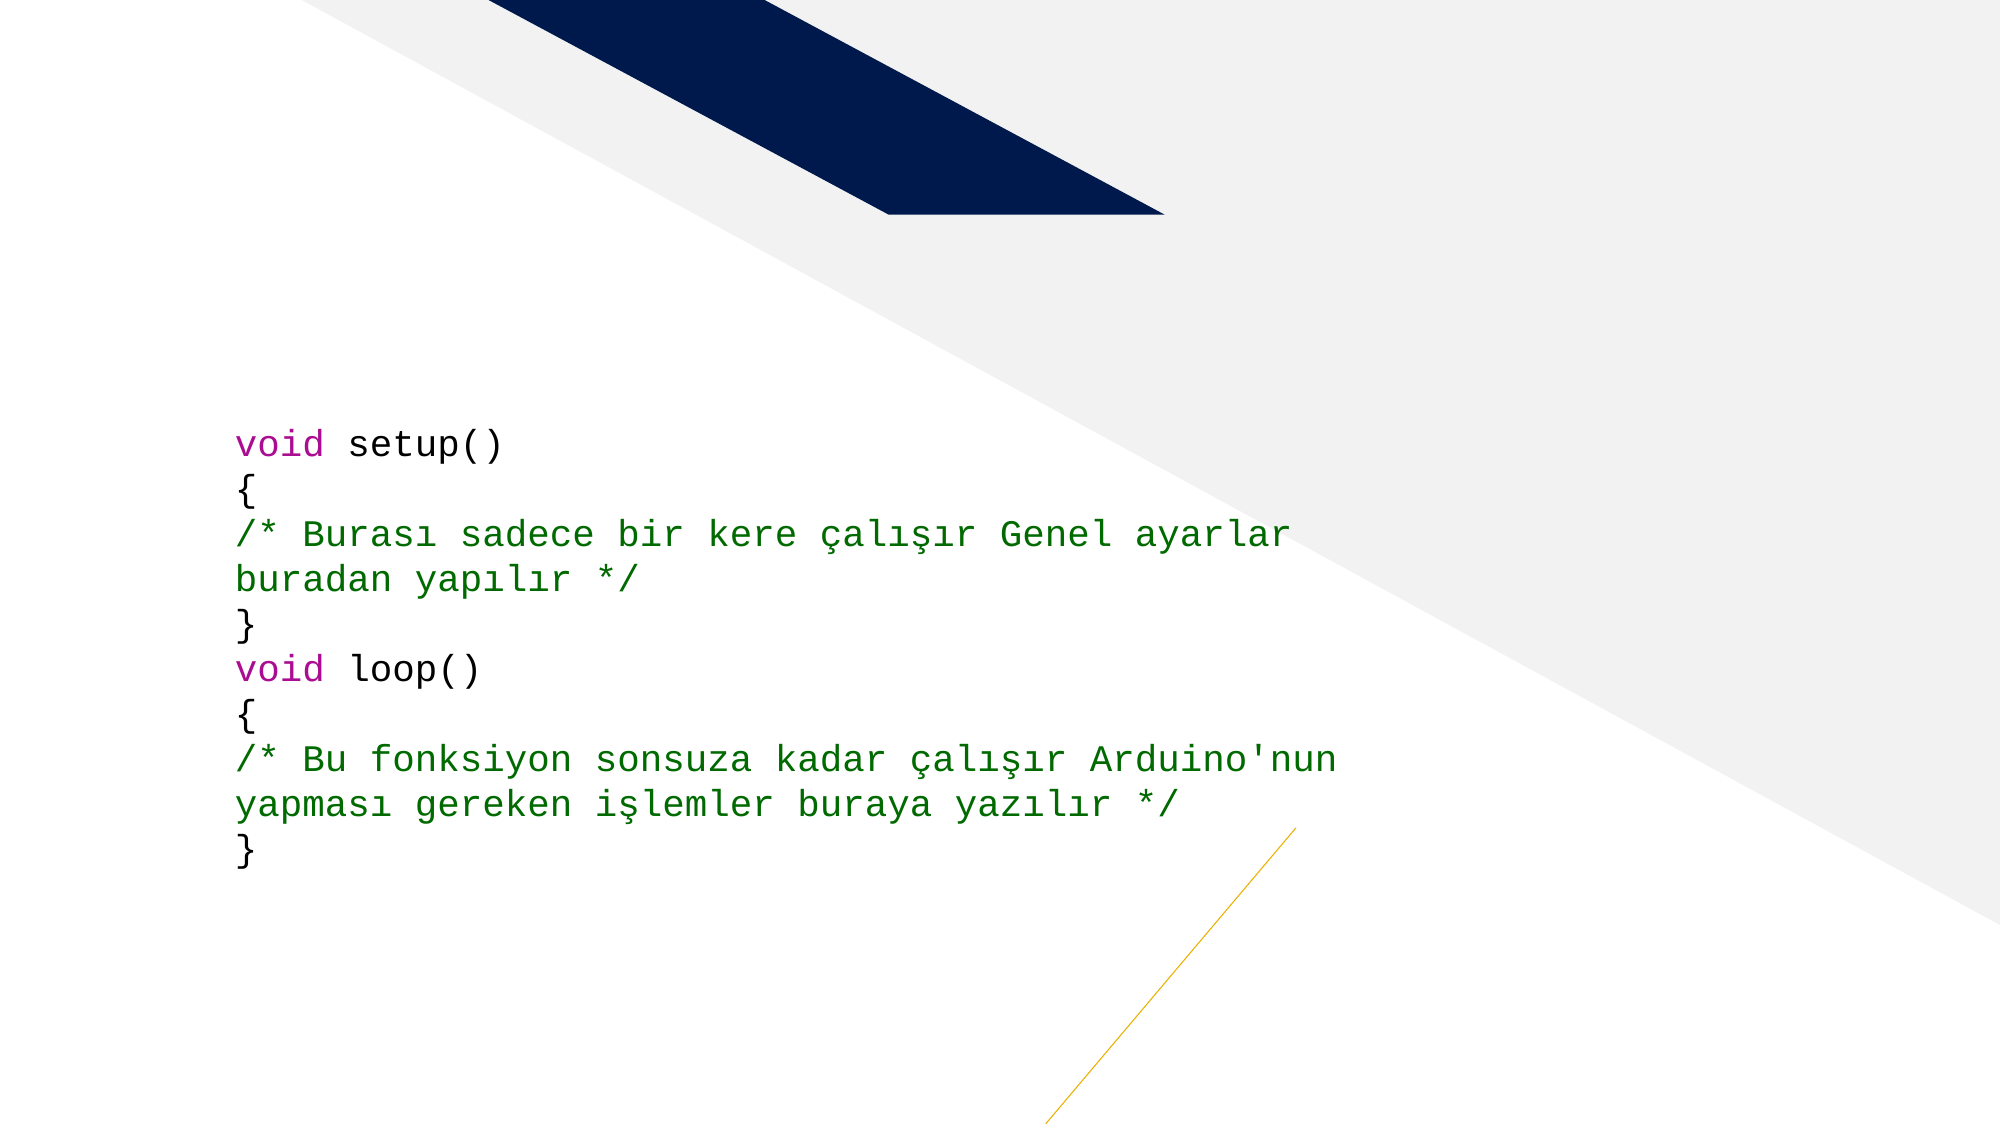

void setup()
{
/* Burası sadece bir kere çalışır Genel ayarlar buradan yapılır */
}
void loop()
{
/* Bu fonksiyon sonsuza kadar çalışır Arduino'nun yapması gereken işlemler buraya yazılır */
}